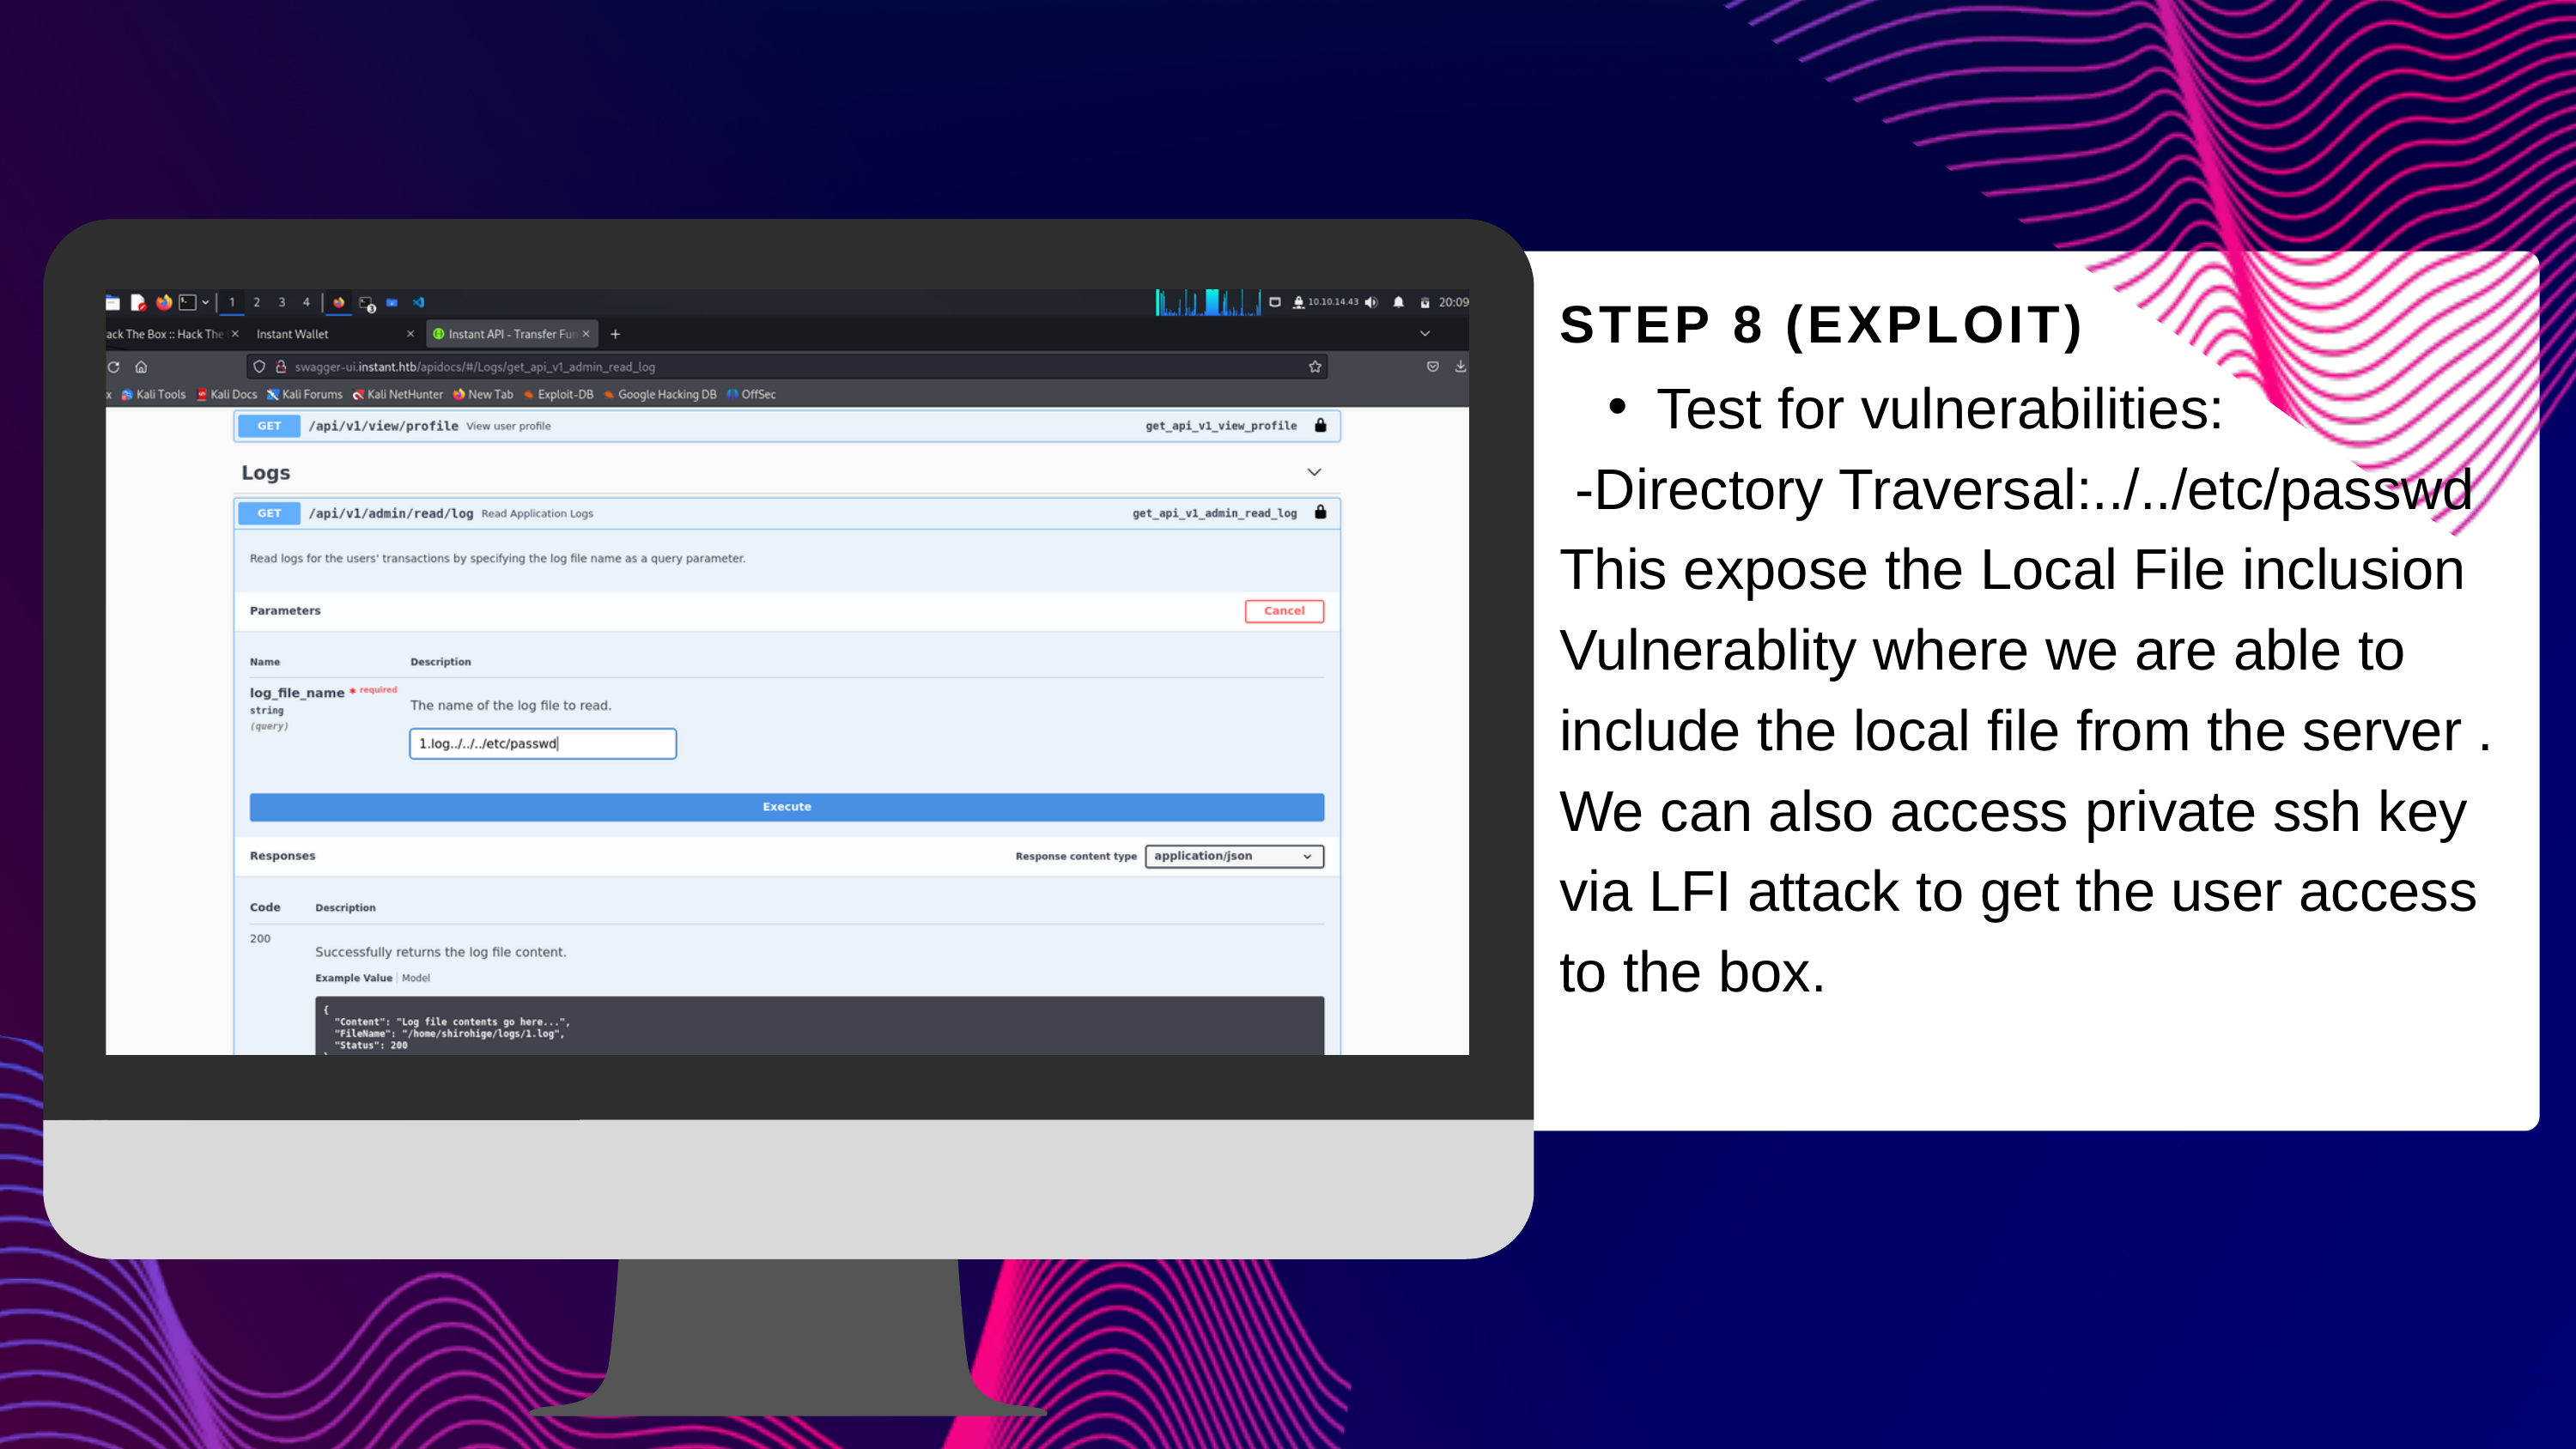

STEP 8 (EXPLOIT)
Test for vulnerabilities:
 -Directory Traversal:../../etc/passwd
This expose the Local File inclusion Vulnerablity where we are able to include the local file from the server .  We can also access private ssh key via LFI attack to get the user access to the box.